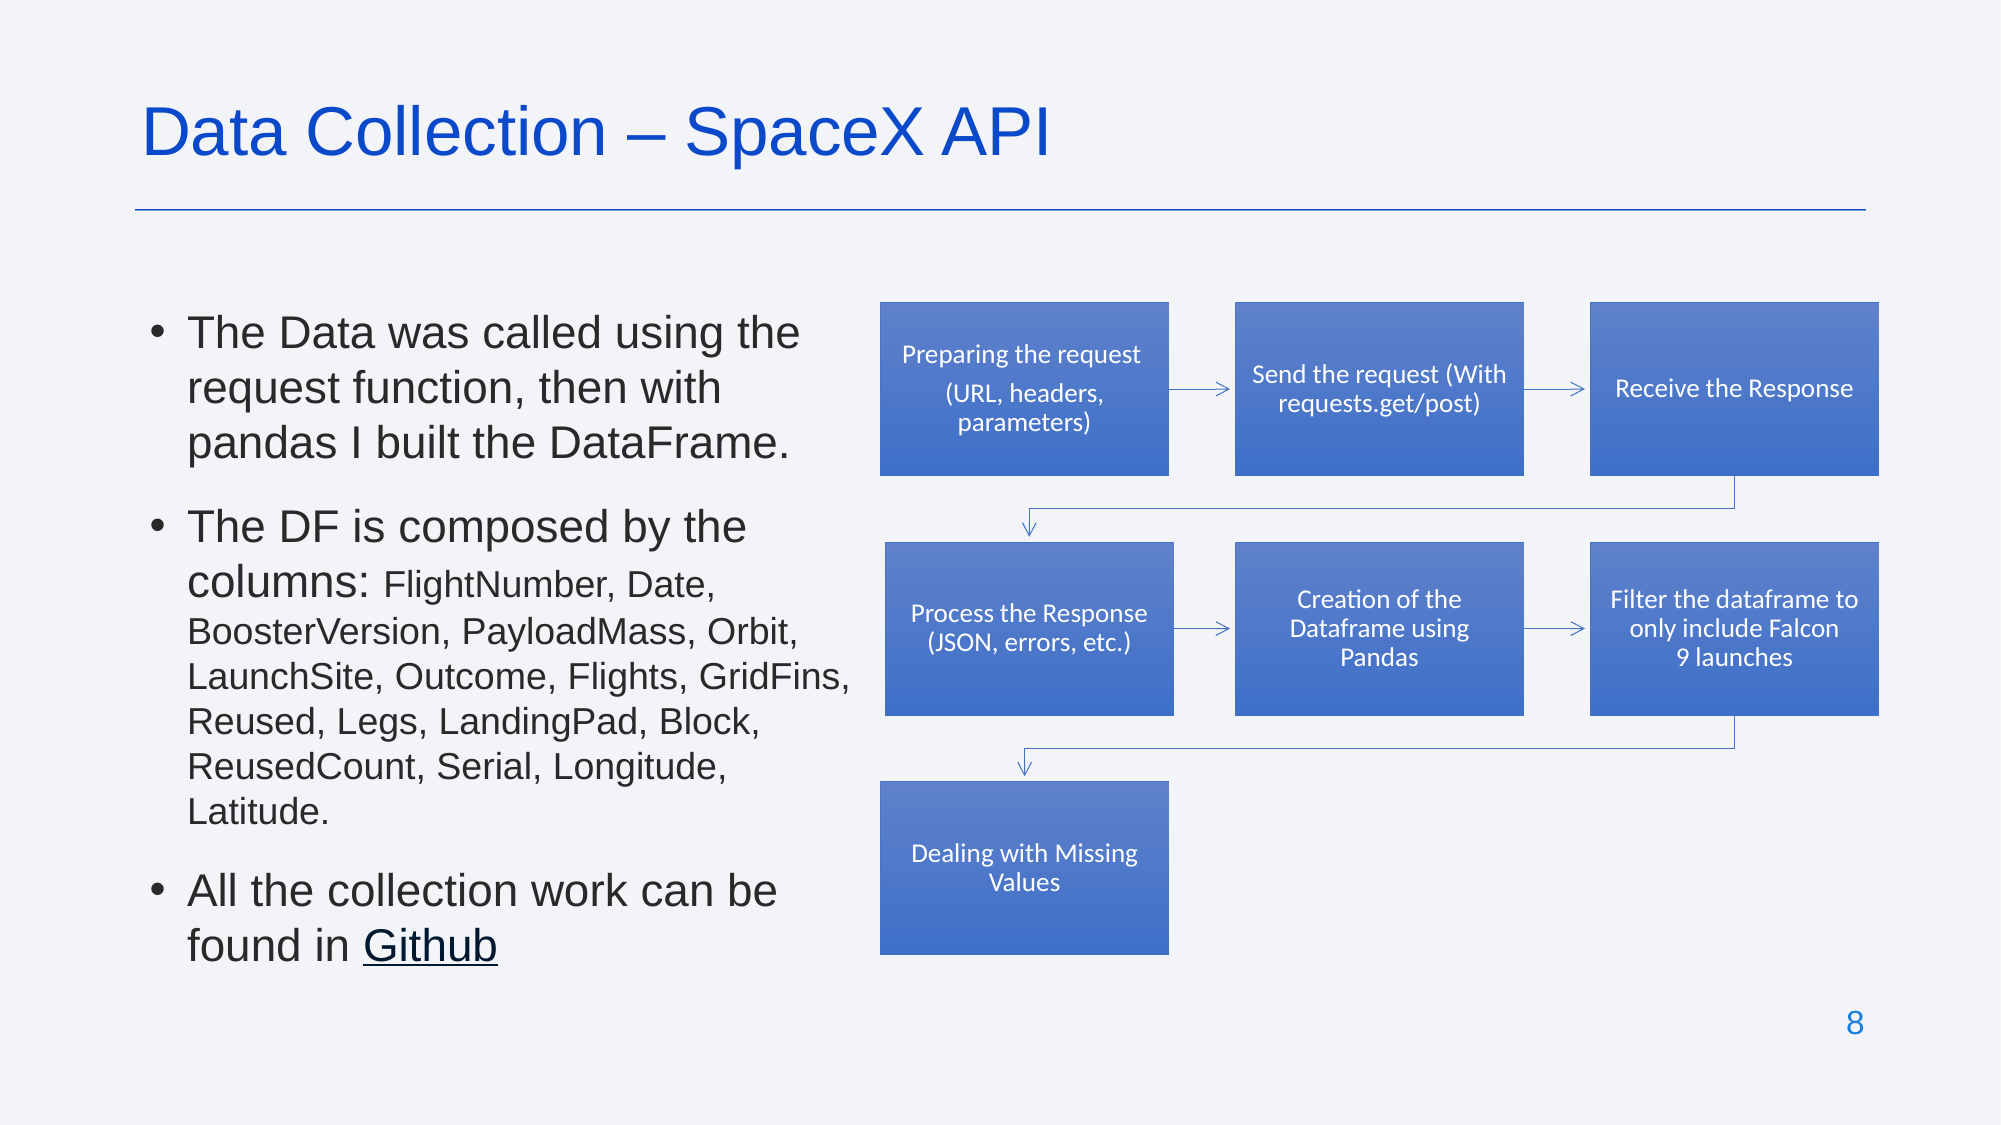

Data Collection – SpaceX API
The Data was called using the request function, then with pandas I built the DataFrame.
The DF is composed by the columns: FlightNumber, Date, BoosterVersion, PayloadMass, Orbit, LaunchSite, Outcome, Flights, GridFins, Reused, Legs, LandingPad, Block, ReusedCount, Serial, Longitude, Latitude.
All the collection work can be found in Github

Preparing the request
(URL, headers, parameters)

Send the request (With requests.get/post)

Receive the Response

Process the Response (JSON, errors, etc.)

Creation of the Dataframe using Pandas

Filter the dataframe to only include Falcon 9 launches
Dealing with Missing Values
8